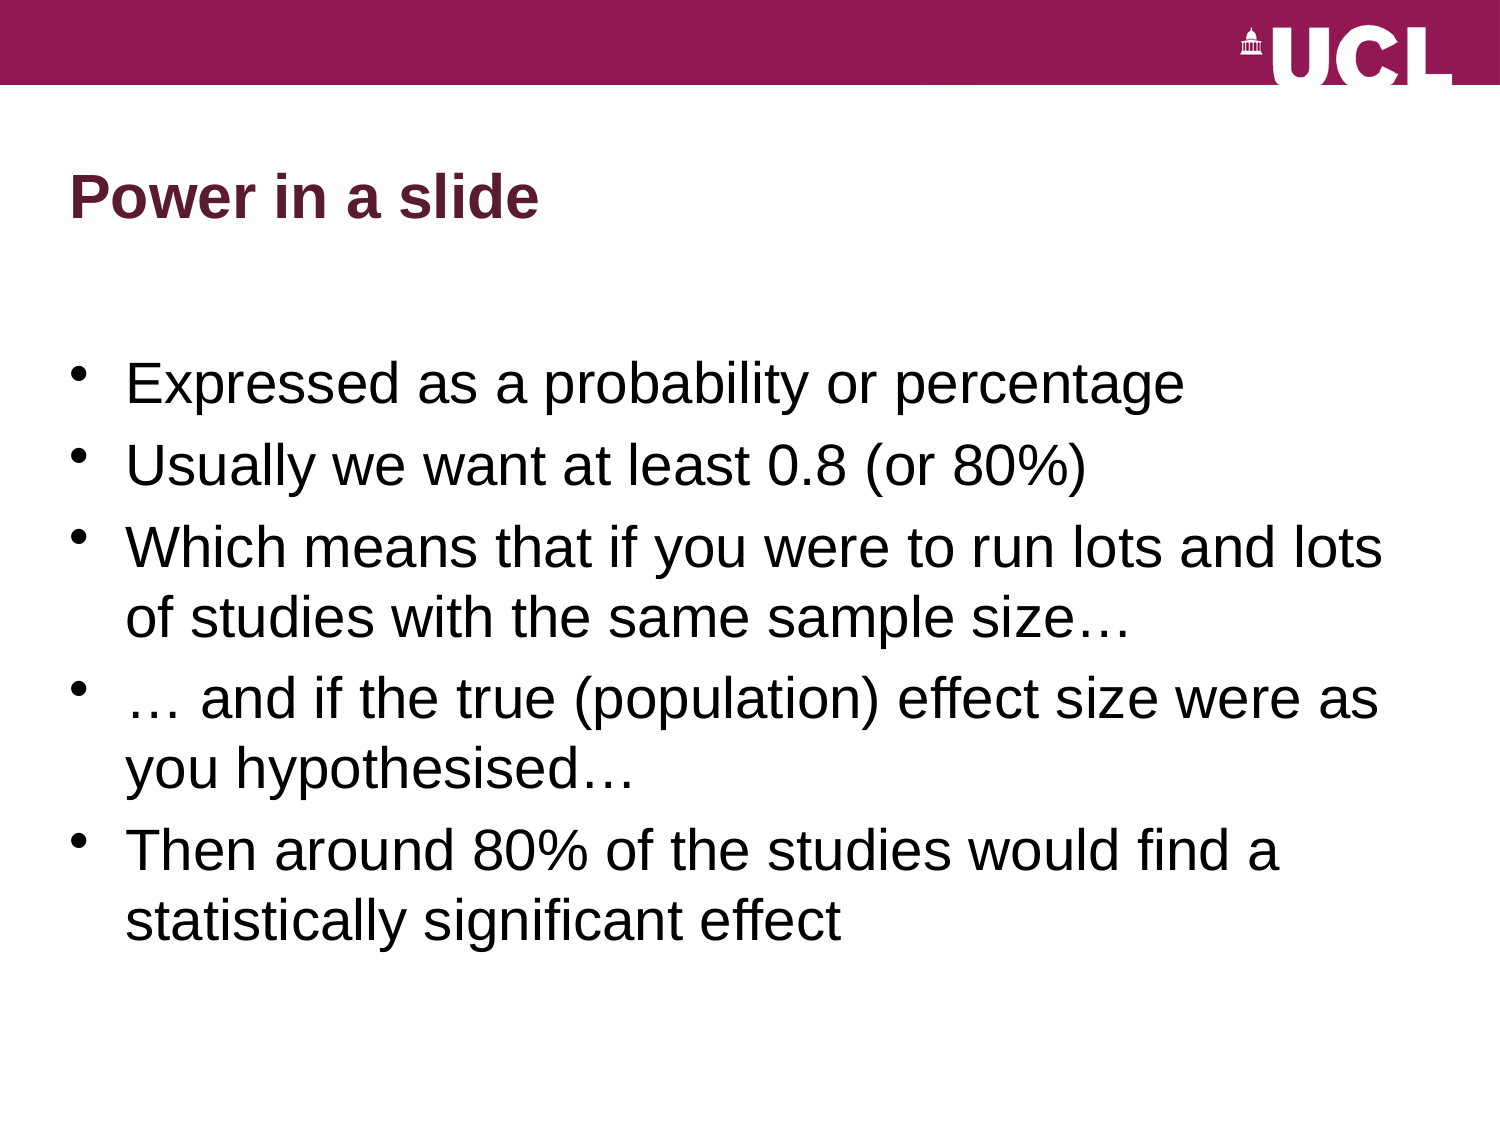

# Power in a slide
Expressed as a probability or percentage
Usually we want at least 0.8 (or 80%)
Which means that if you were to run lots and lots of studies with the same sample size…
… and if the true (population) effect size were as you hypothesised…
Then around 80% of the studies would find a statistically significant effect